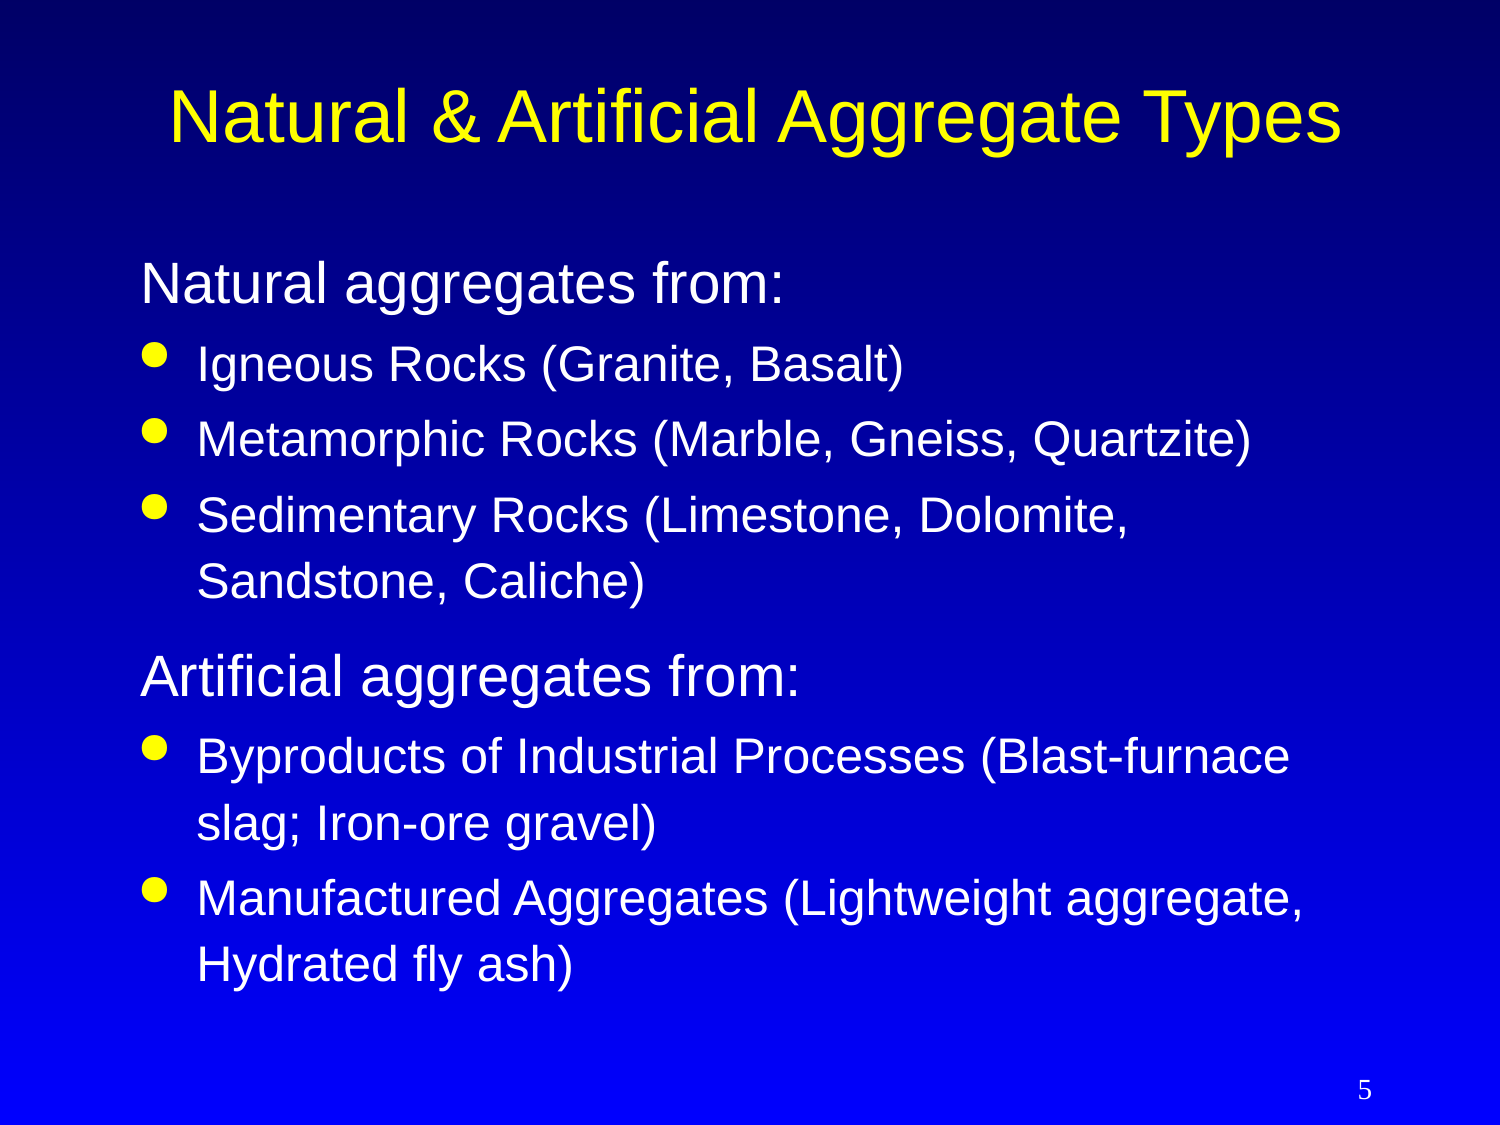

# Natural & Artificial Aggregate Types
Natural aggregates from:
Igneous Rocks (Granite, Basalt)
Metamorphic Rocks (Marble, Gneiss, Quartzite)
Sedimentary Rocks (Limestone, Dolomite, Sandstone, Caliche)
Artificial aggregates from:
Byproducts of Industrial Processes (Blast-furnace slag; Iron-ore gravel)
Manufactured Aggregates (Lightweight aggregate, Hydrated fly ash)
5